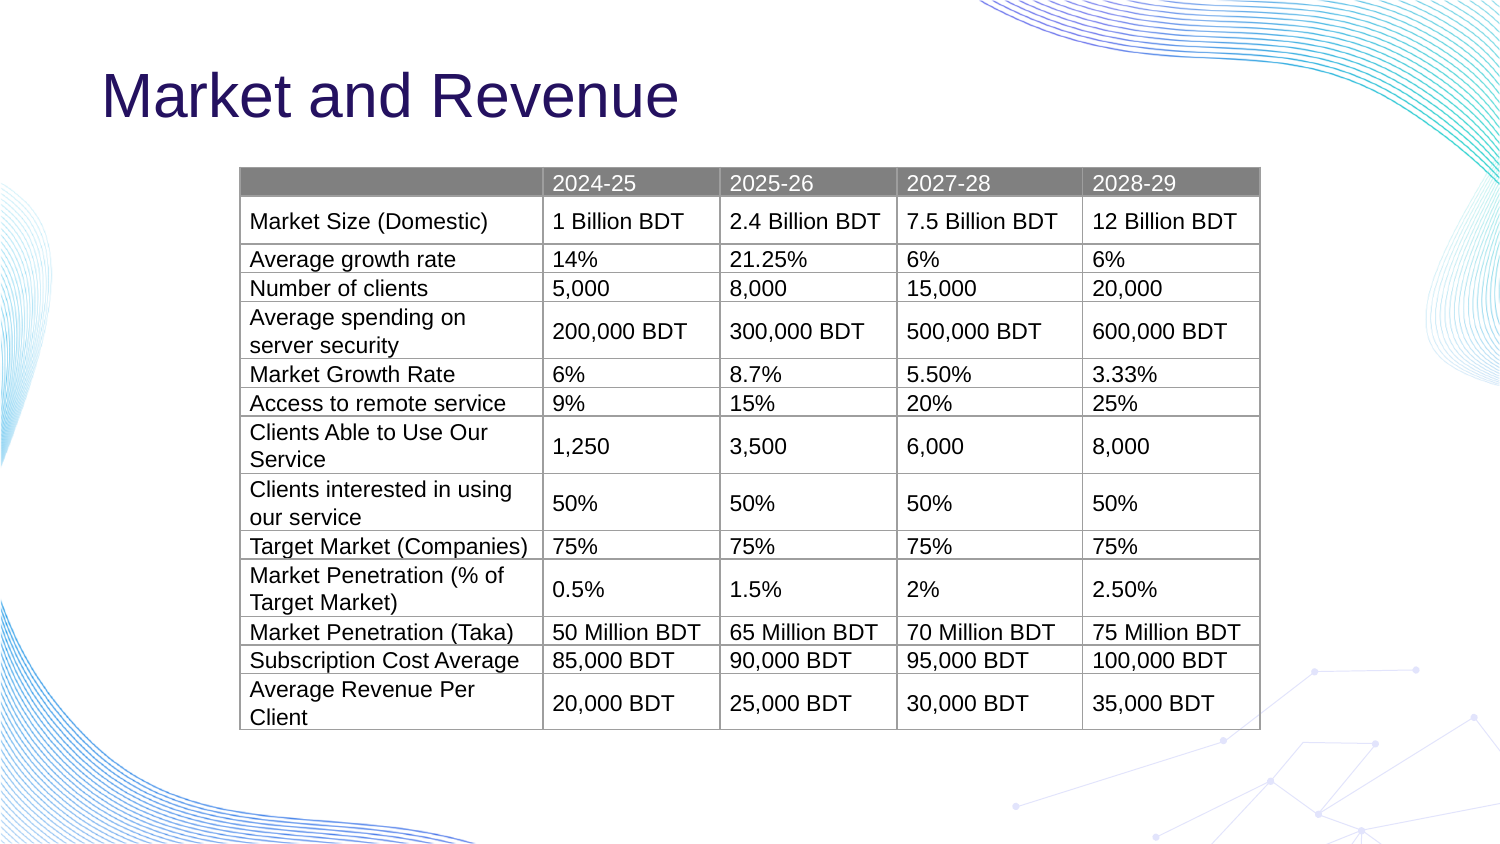

# Market and Revenue
|  | 2024-25 | 2025-26 | 2027-28 | 2028-29 |
| --- | --- | --- | --- | --- |
| Market Size (Domestic) | 1 Billion BDT | 2.4 Billion BDT | 7.5 Billion BDT | 12 Billion BDT |
| Average growth rate | 14% | 21.25% | 6% | 6% |
| Number of clients | 5,000 | 8,000 | 15,000 | 20,000 |
| Average spending on server security | 200,000 BDT | 300,000 BDT | 500,000 BDT | 600,000 BDT |
| Market Growth Rate | 6% | 8.7% | 5.50% | 3.33% |
| Access to remote service | 9% | 15% | 20% | 25% |
| Clients Able to Use Our Service | 1,250 | 3,500 | 6,000 | 8,000 |
| Clients interested in using our service | 50% | 50% | 50% | 50% |
| Target Market (Companies) | 75% | 75% | 75% | 75% |
| Market Penetration (% of Target Market) | 0.5% | 1.5% | 2% | 2.50% |
| Market Penetration (Taka) | 50 Million BDT | 65 Million BDT | 70 Million BDT | 75 Million BDT |
| Subscription Cost Average | 85,000 BDT | 90,000 BDT | 95,000 BDT | 100,000 BDT |
| Average Revenue Per Client | 20,000 BDT | 25,000 BDT | 30,000 BDT | 35,000 BDT |